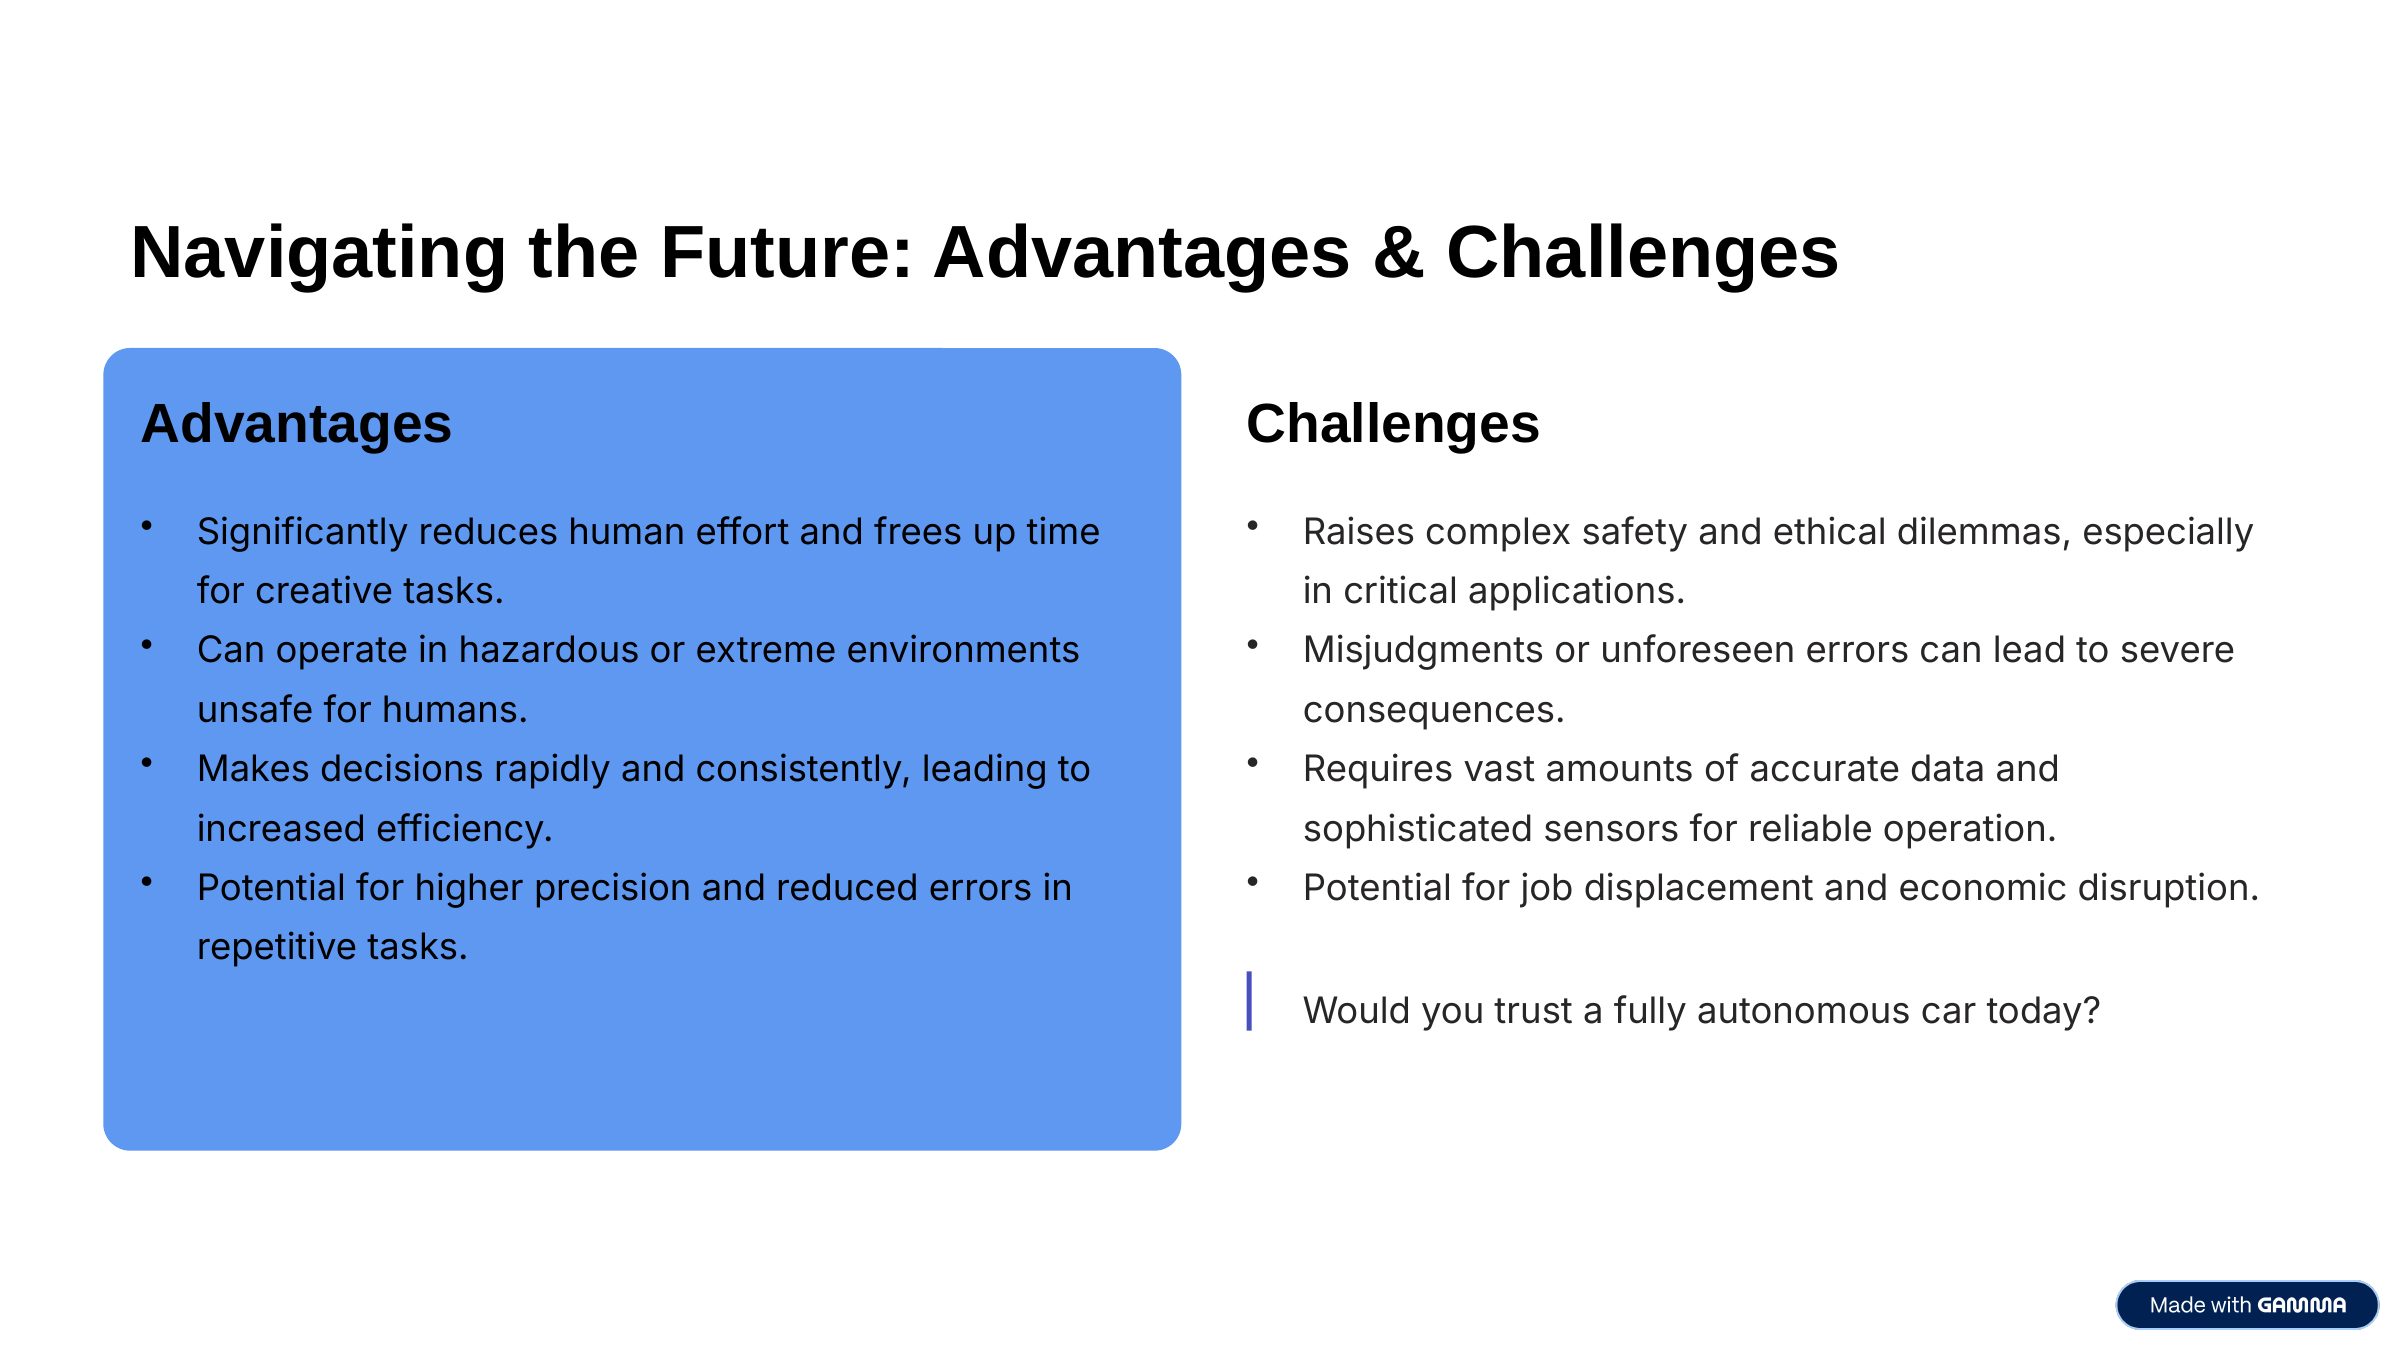

Navigating the Future: Advantages & Challenges

Advantages
Challenges
Significantly reduces human effort and frees up time for creative tasks.
Can operate in hazardous or extreme environments unsafe for humans.
Makes decisions rapidly and consistently, leading to increased efficiency.
Potential for higher precision and reduced errors in repetitive tasks.
Raises complex safety and ethical dilemmas, especially in critical applications.
Misjudgments or unforeseen errors can lead to severe consequences.
Requires vast amounts of accurate data and sophisticated sensors for reliable operation.
Potential for job displacement and economic disruption.

Would you trust a fully autonomous car today?